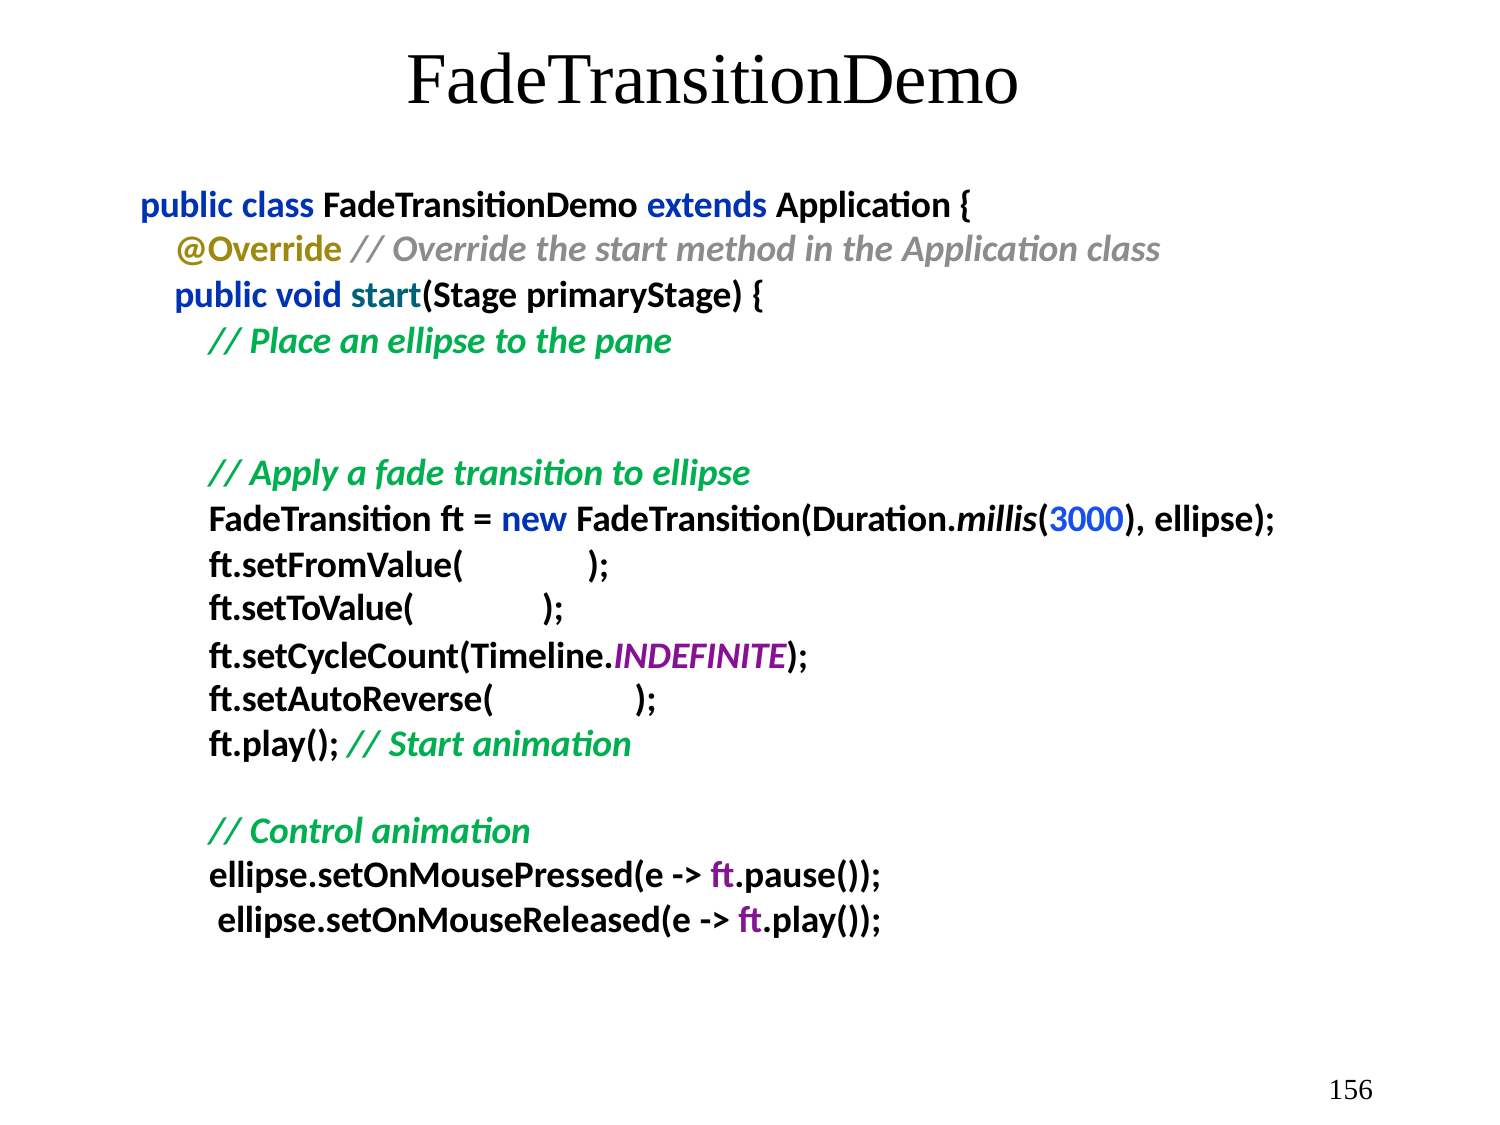

# FadeTransitionDemo
public class FadeTransitionDemo extends Application {
@Override // Override the start method in the Application class
public void start(Stage primaryStage) {
// Place an ellipse to the pane

// Apply a fade transition to ellipse
FadeTransition ft = new FadeTransition(Duration.millis(3000), ellipse);  ft.setFromValue(	);
ft.setToValue(	);
ft.setCycleCount(Timeline.INDEFINITE);  ft.setAutoReverse(	);
ft.play(); // Start animation

// Control animation  ellipse.setOnMousePressed(e -> ft.pause());  ellipse.setOnMouseReleased(e -> ft.play());
156